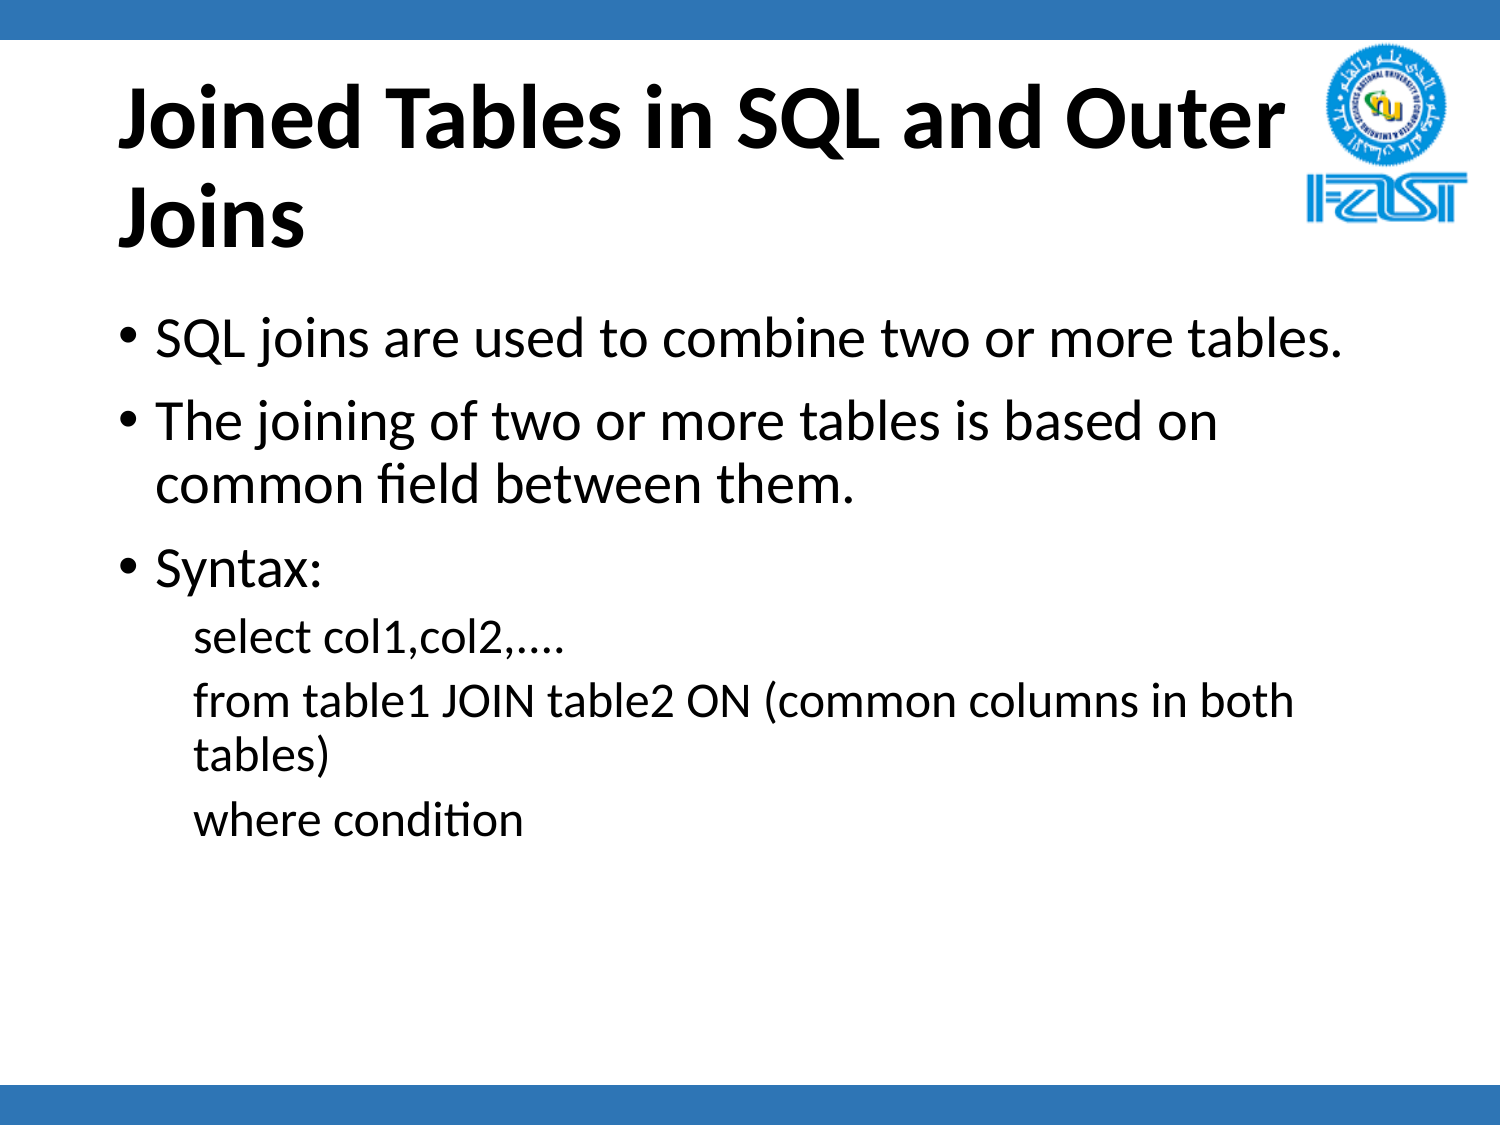

# Joined Tables in SQL and Outer Joins
SQL joins are used to combine two or more tables.
The joining of two or more tables is based on common field between them.
Syntax:
select col1,col2,....
from table1 JOIN table2 ON (common columns in both tables)
where condition